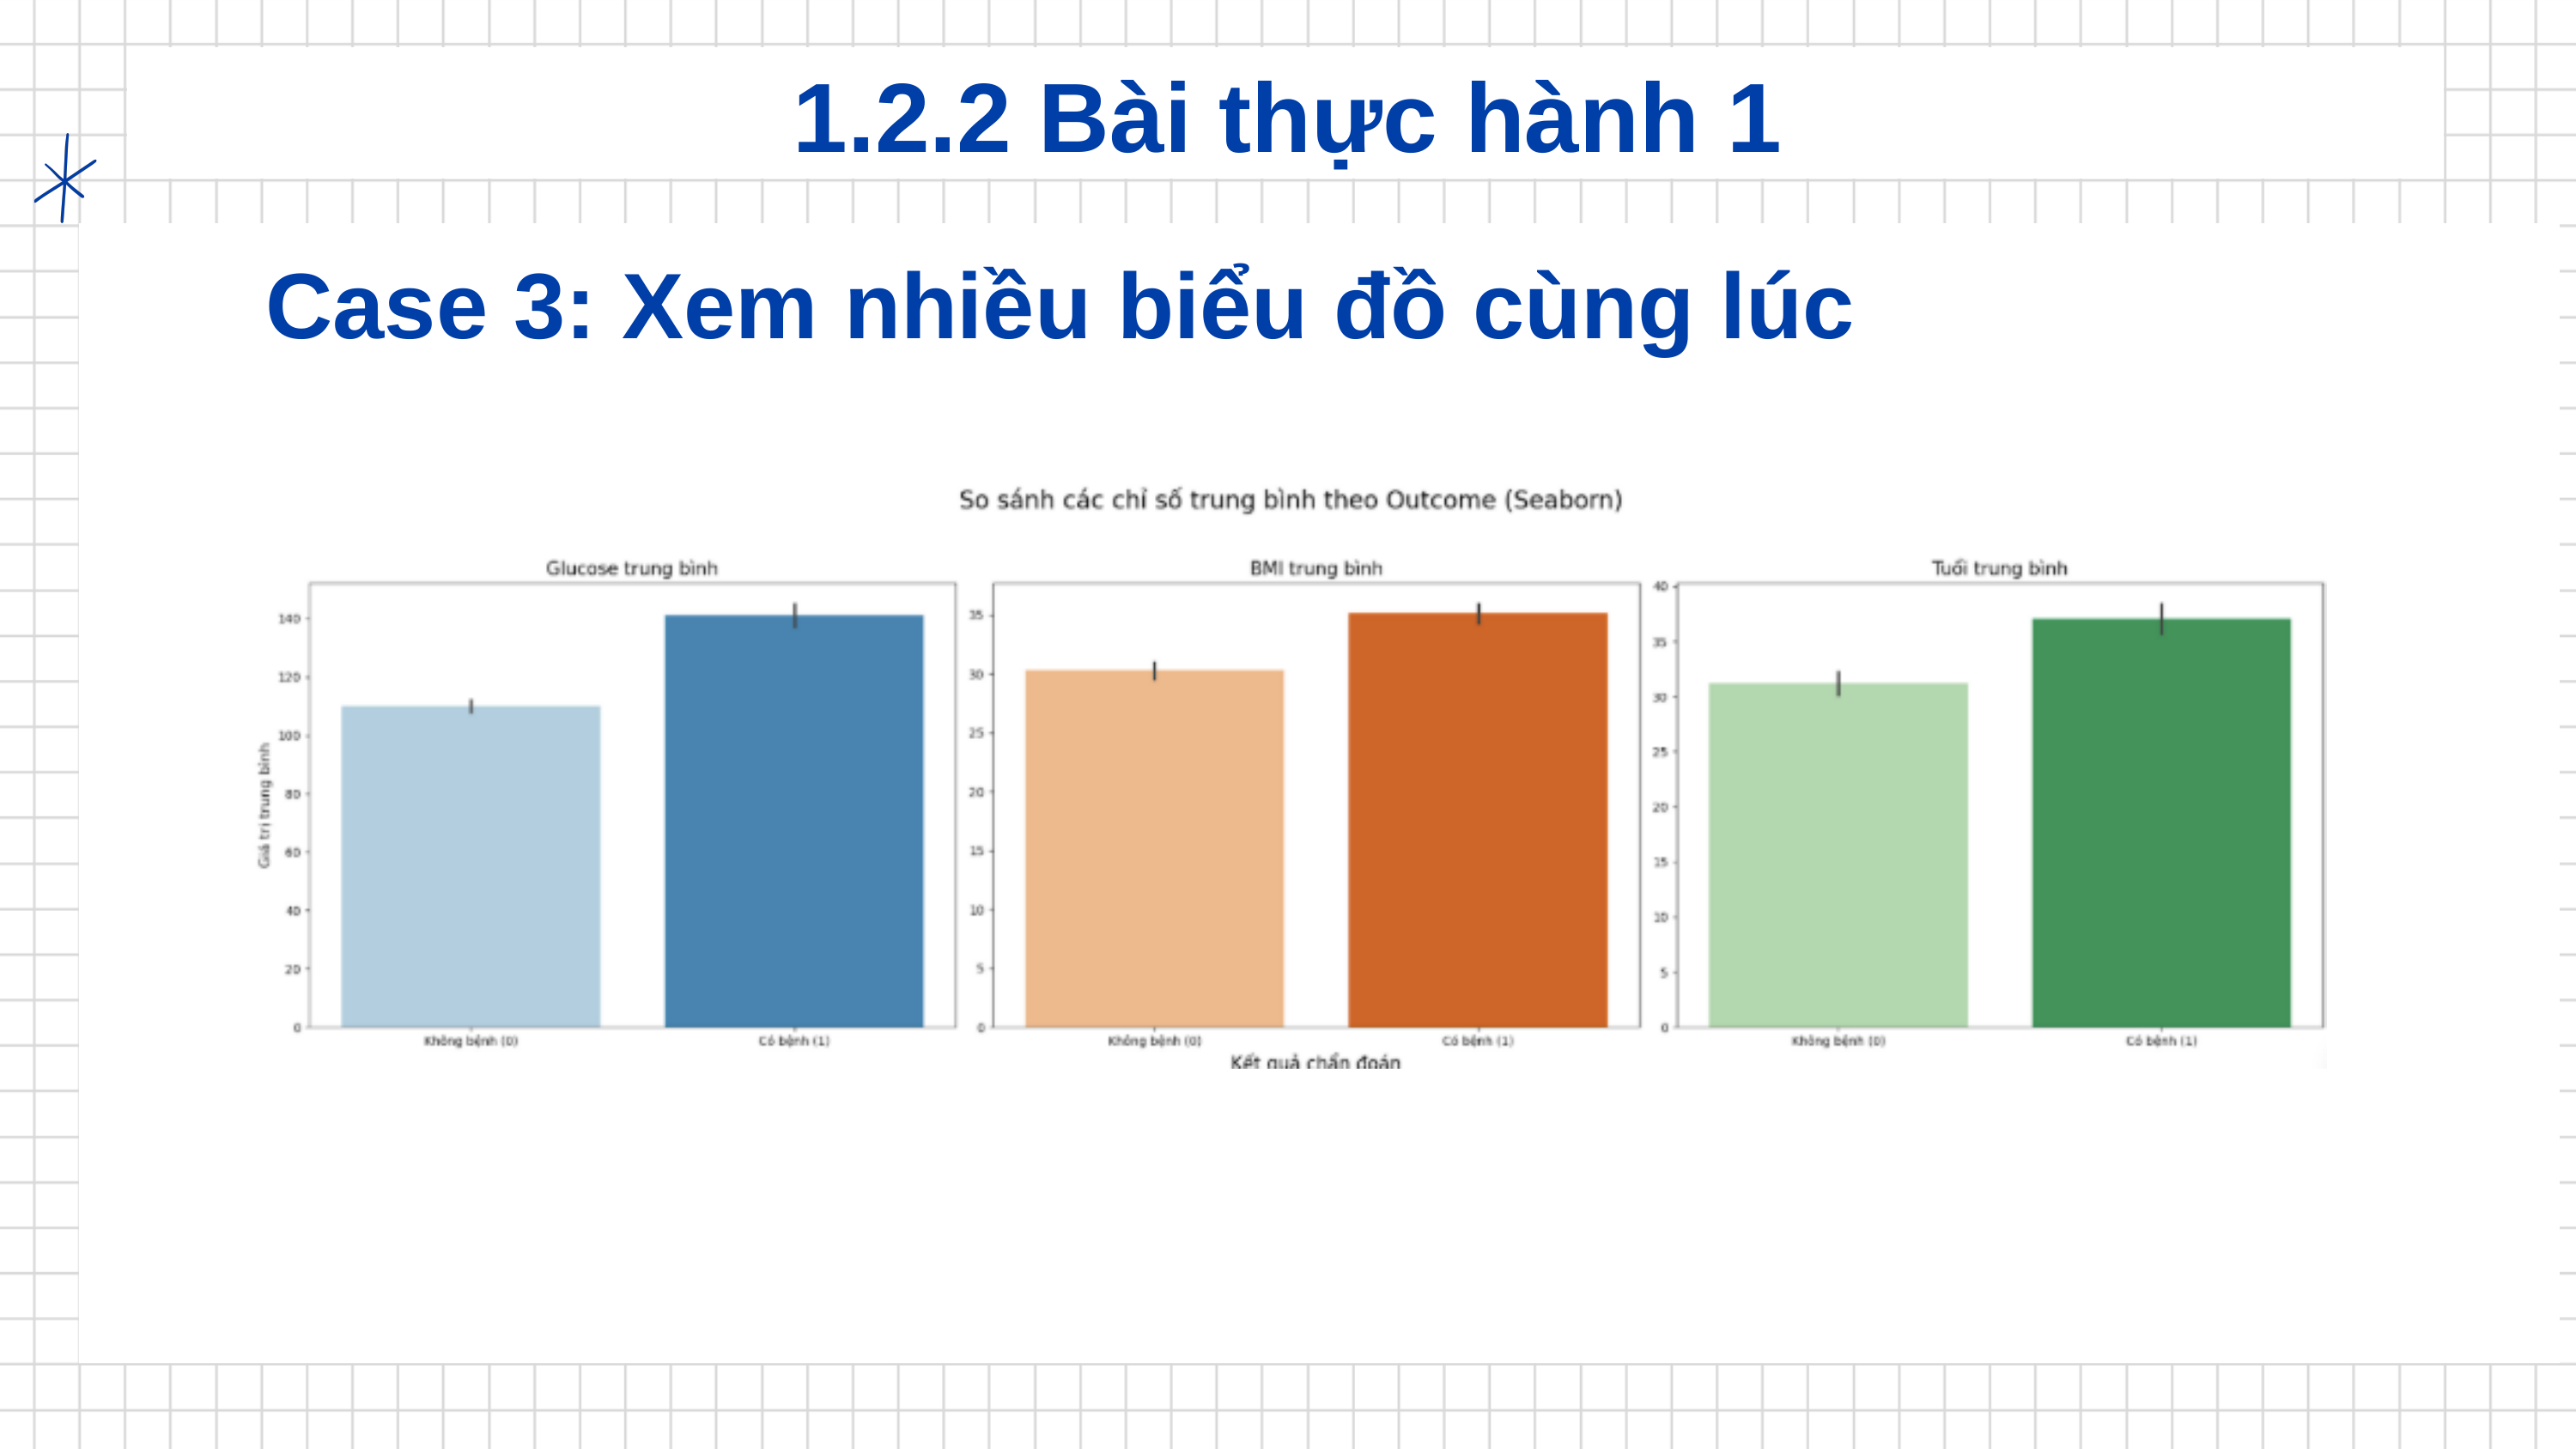

1.2.2 Bài thực hành 1

 Case 3: Xem nhiều biểu đồ cùng lúc